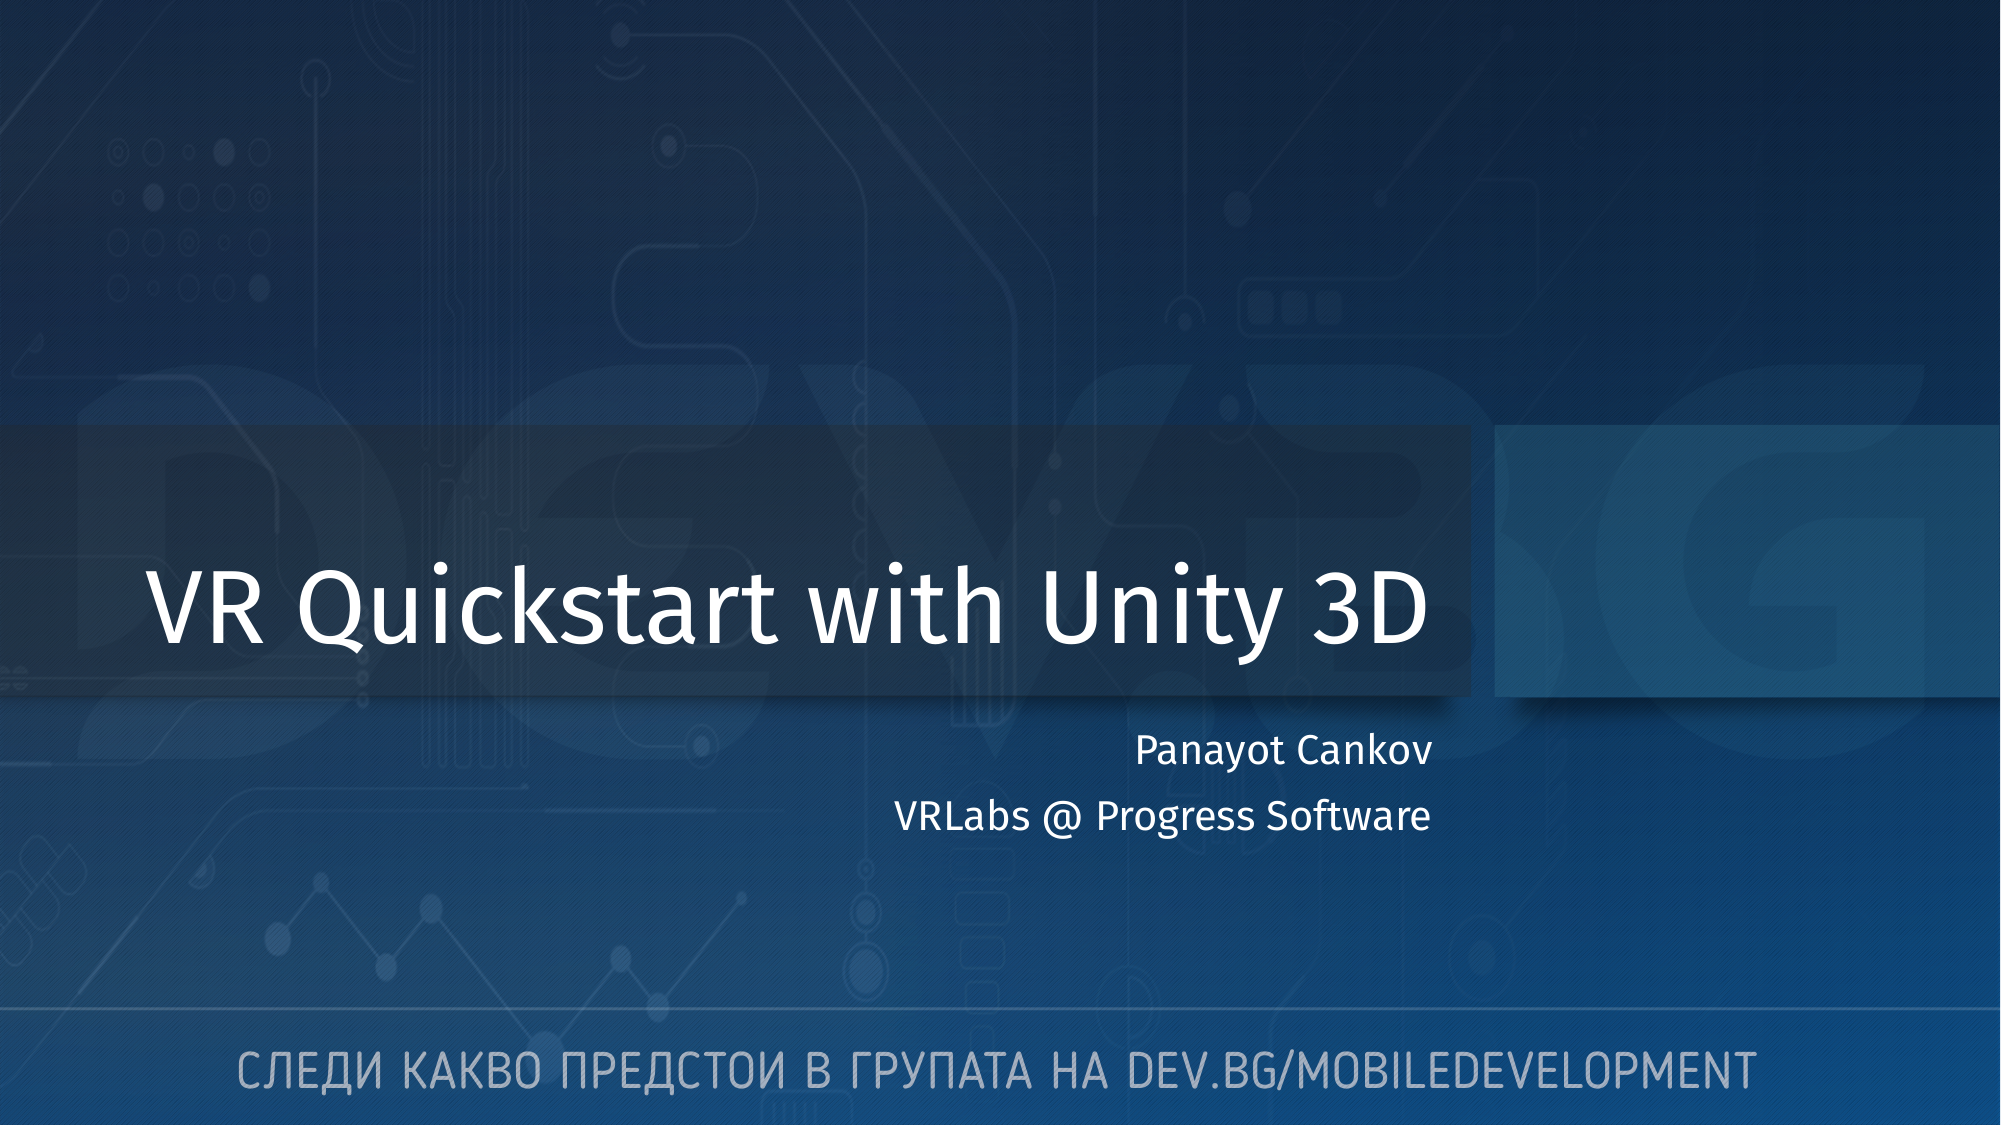

# VR Quickstart with Unity 3D
Panayot Cankov
VRLabs @ Progress Software